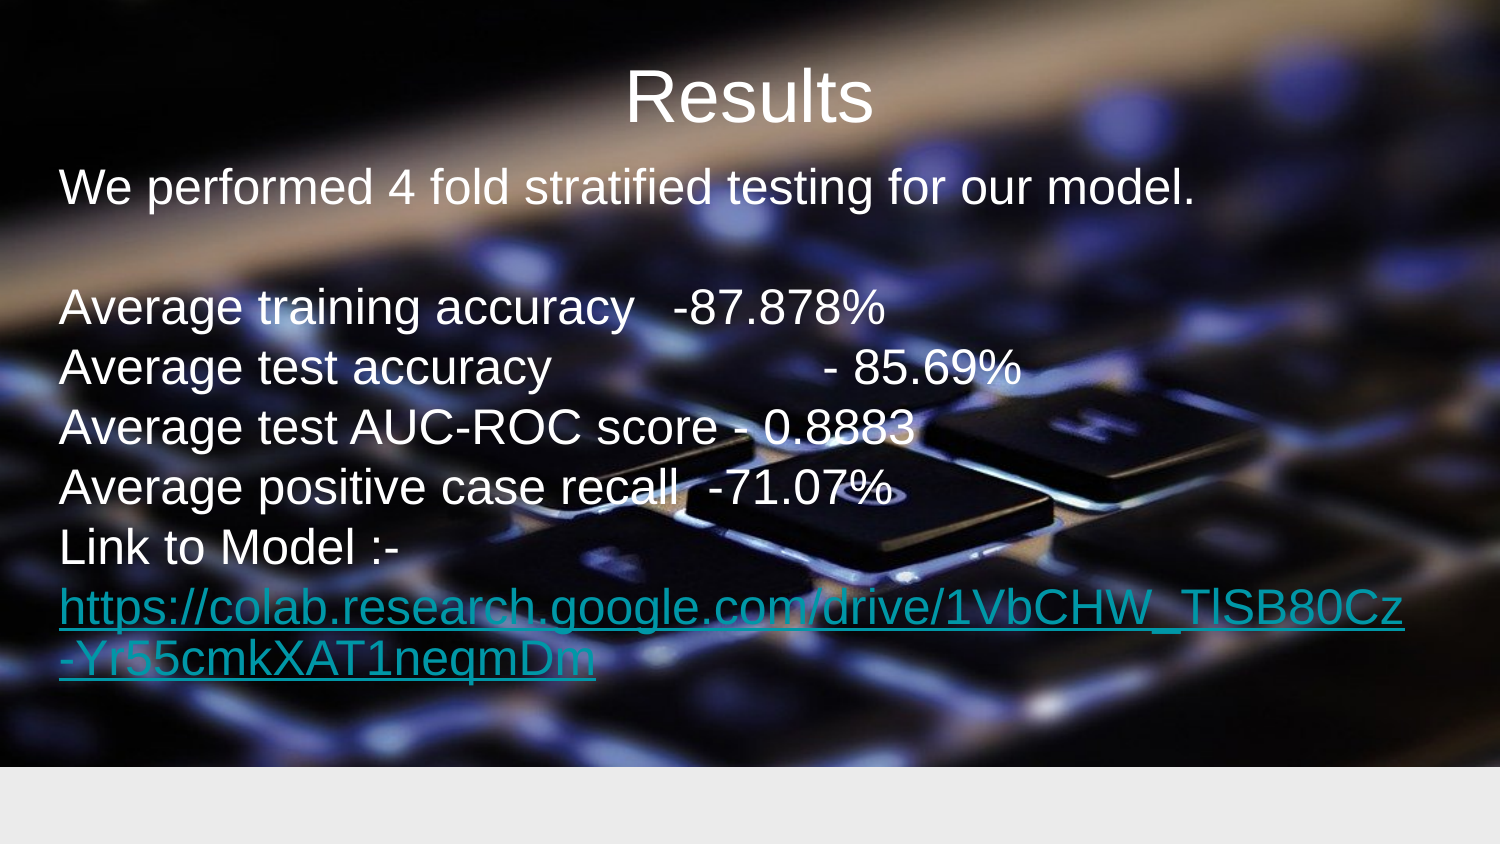

# Results
We performed 4 fold stratified testing for our model.

Average training accuracy	 -87.878%
Average test accuracy          	 - 85.69%
Average test AUC-ROC score - 0.8883
Average positive case recall  -71.07%
Link to Model :- https://colab.research.google.com/drive/1VbCHW_TlSB80Cz-Yr55cmkXAT1neqmDm